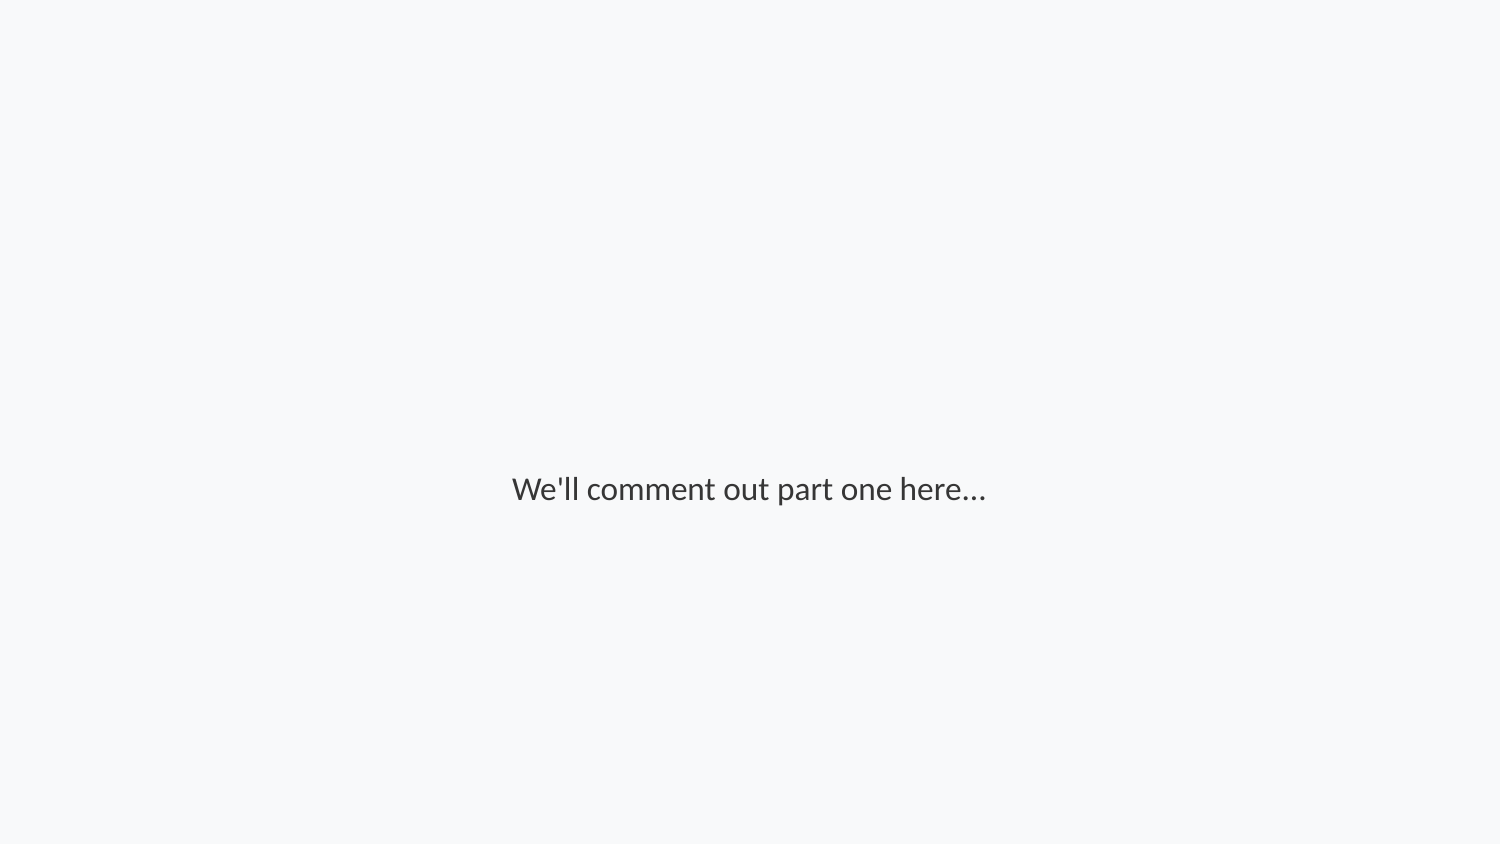

We'll comment out part one here...
Step 218 of 264